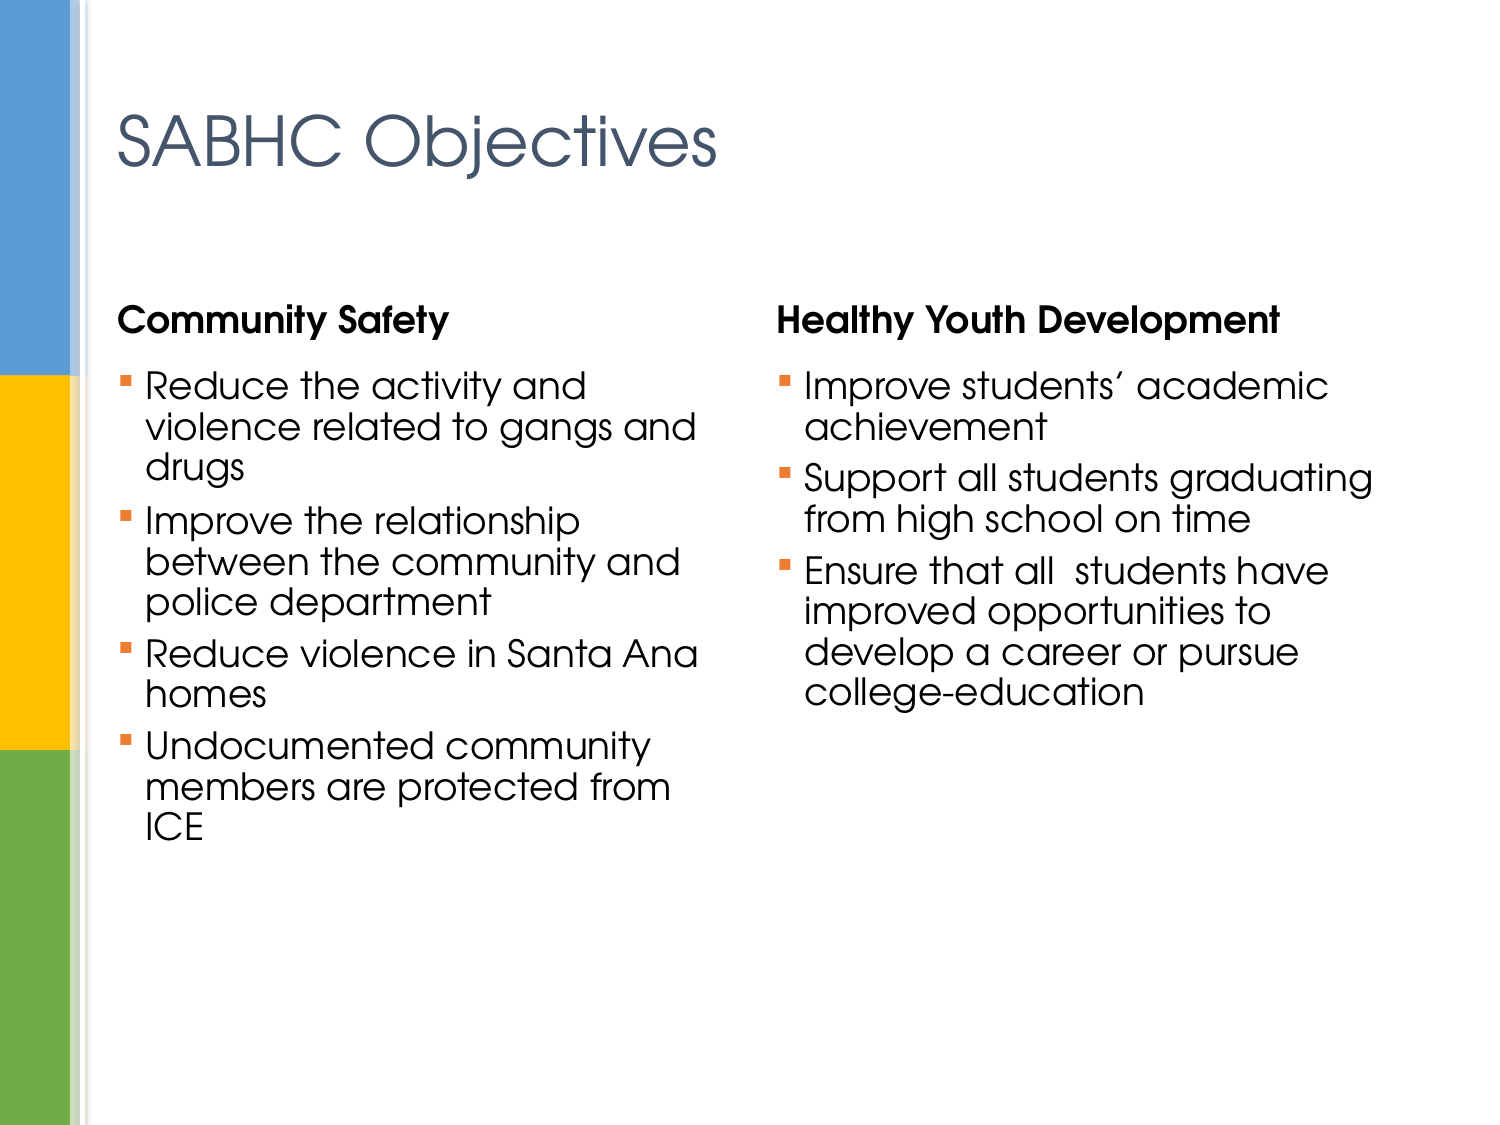

# SABHC Objectives
Community Safety
Healthy Youth Development
Reduce the activity and violence related to gangs and drugs
Improve the relationship between the community and police department
Reduce violence in Santa Ana homes
Undocumented community members are protected from ICE

Improve students’ academic achievement
Support all students graduating from high school on time
Ensure that all  students have improved opportunities to develop a career or pursue college-education